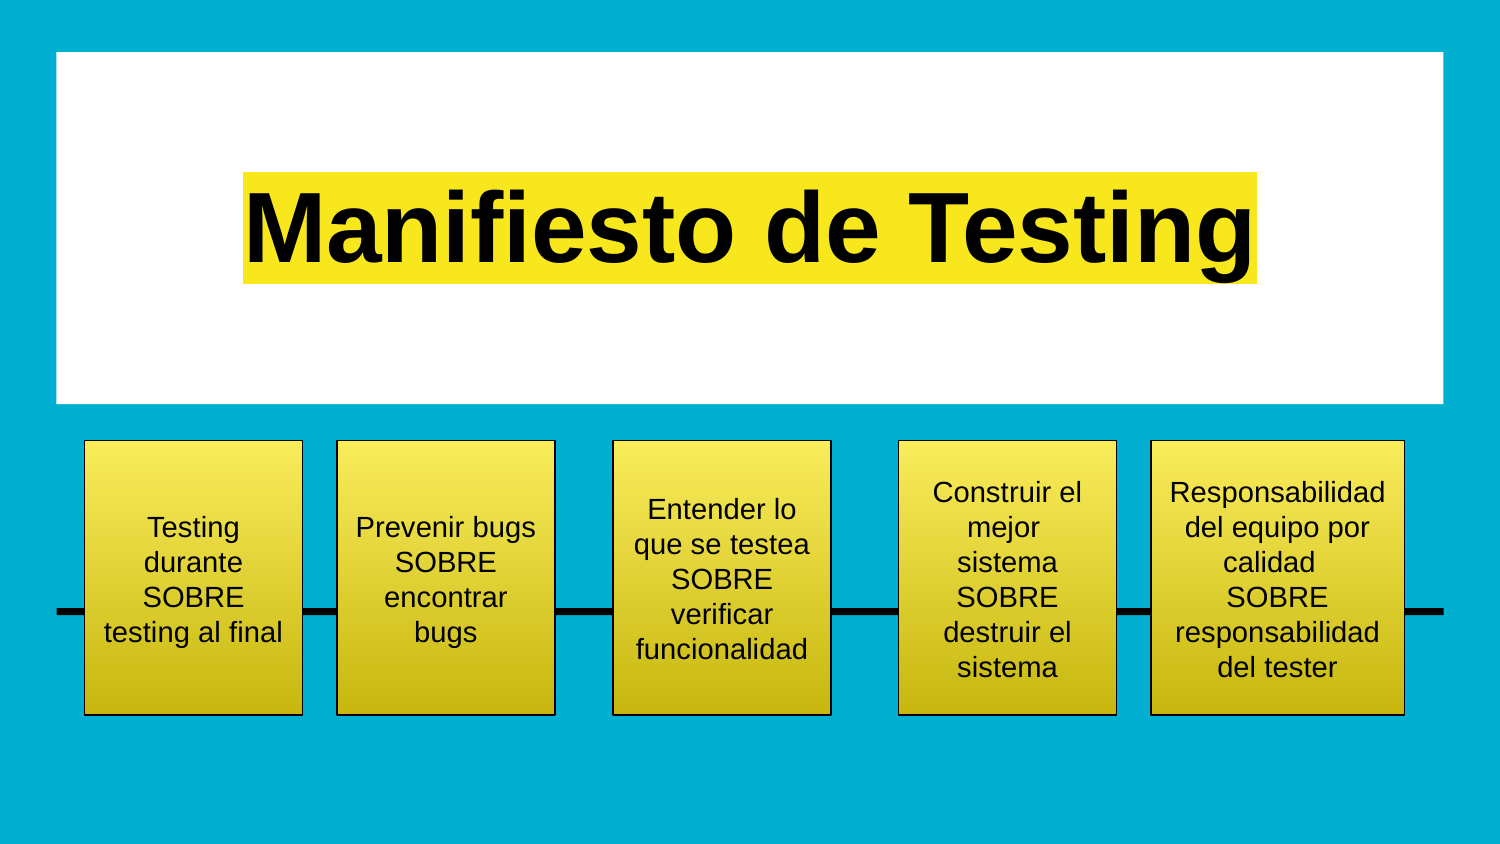

# Manifiesto de Testing
Testing durante SOBRE testing al final
Prevenir bugs SOBRE encontrar bugs
Entender lo que se testea SOBRE verificar funcionalidad
Construir el mejor  sistema SOBRE destruir el sistema
Responsabilidad del equipo por calidad
SOBRE responsabilidad del tester